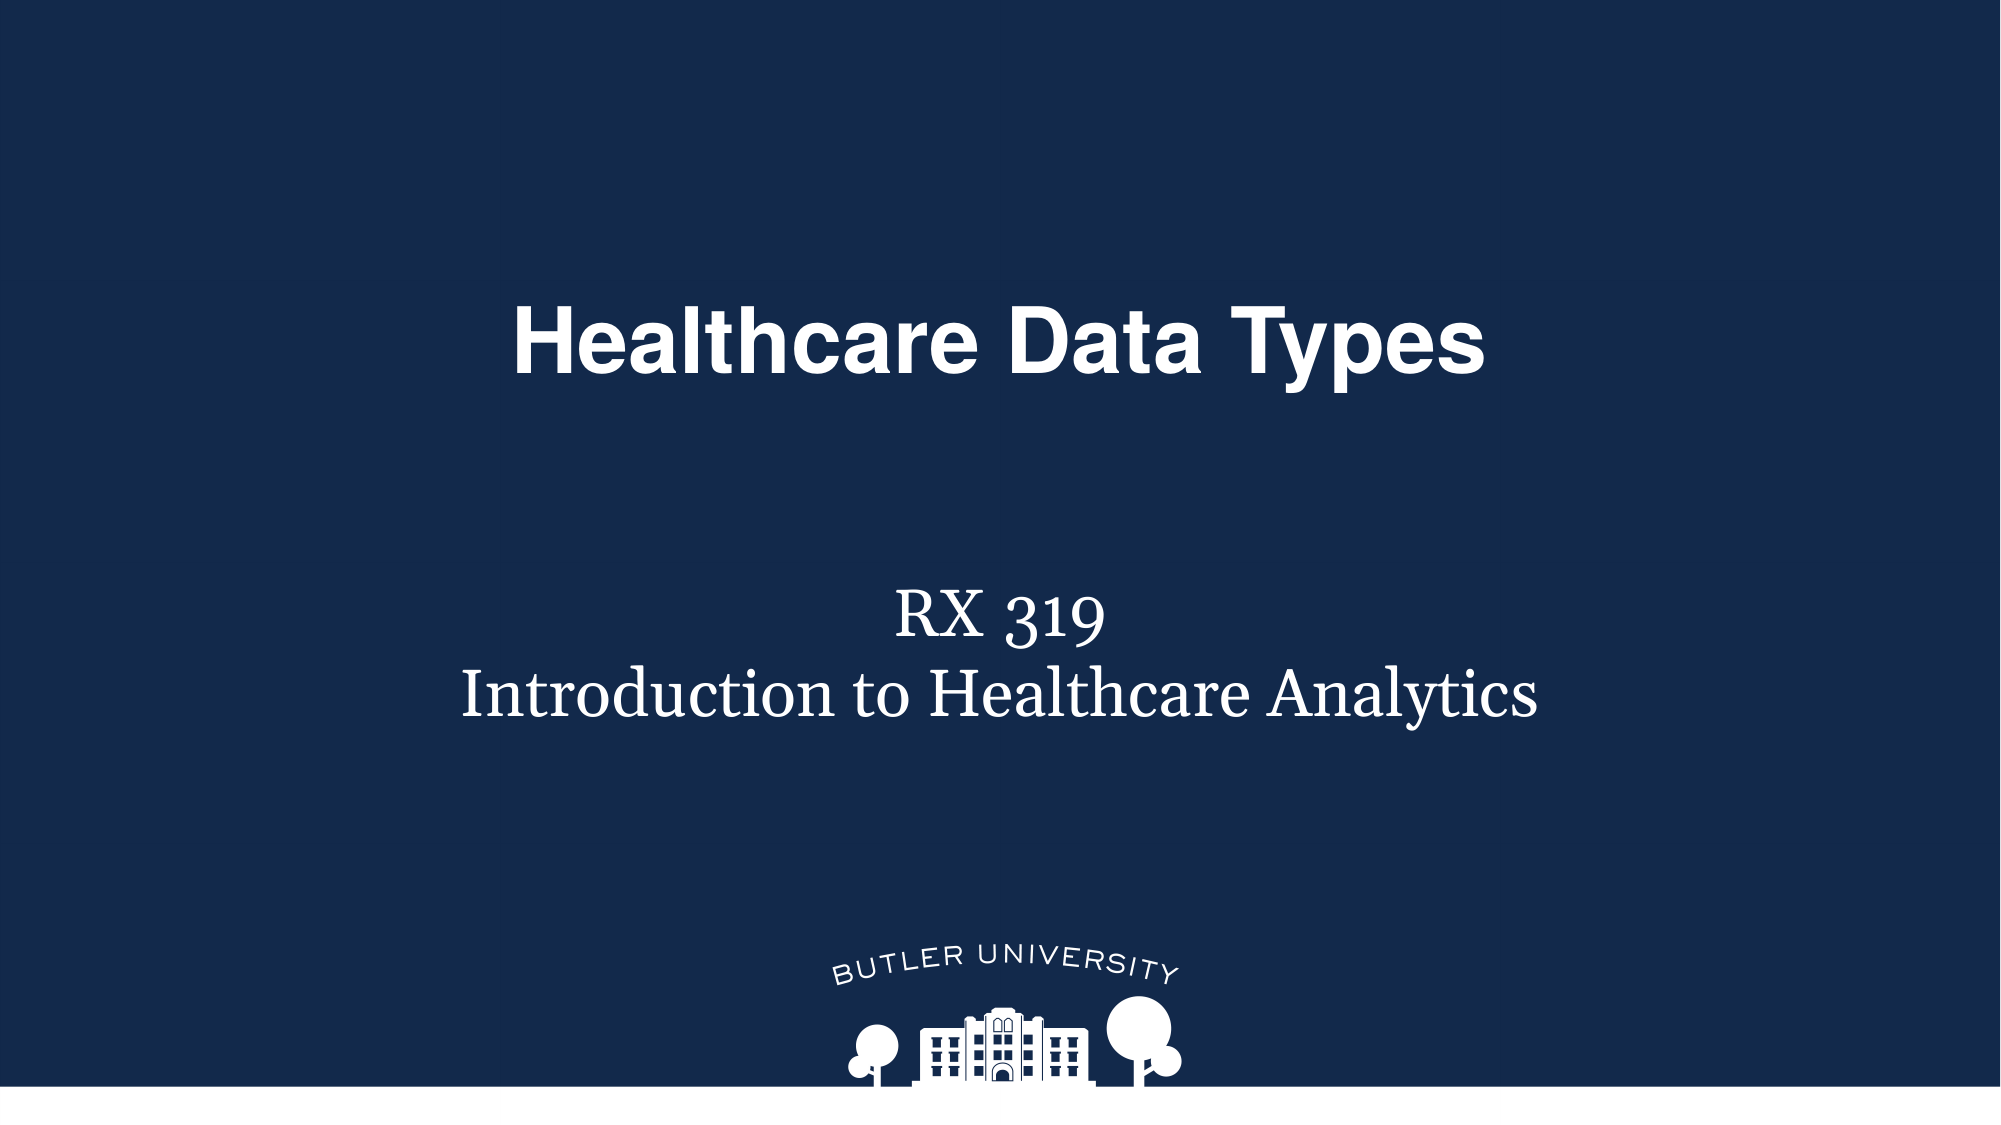

# Healthcare Data Types
RX 319
Introduction to Healthcare Analytics